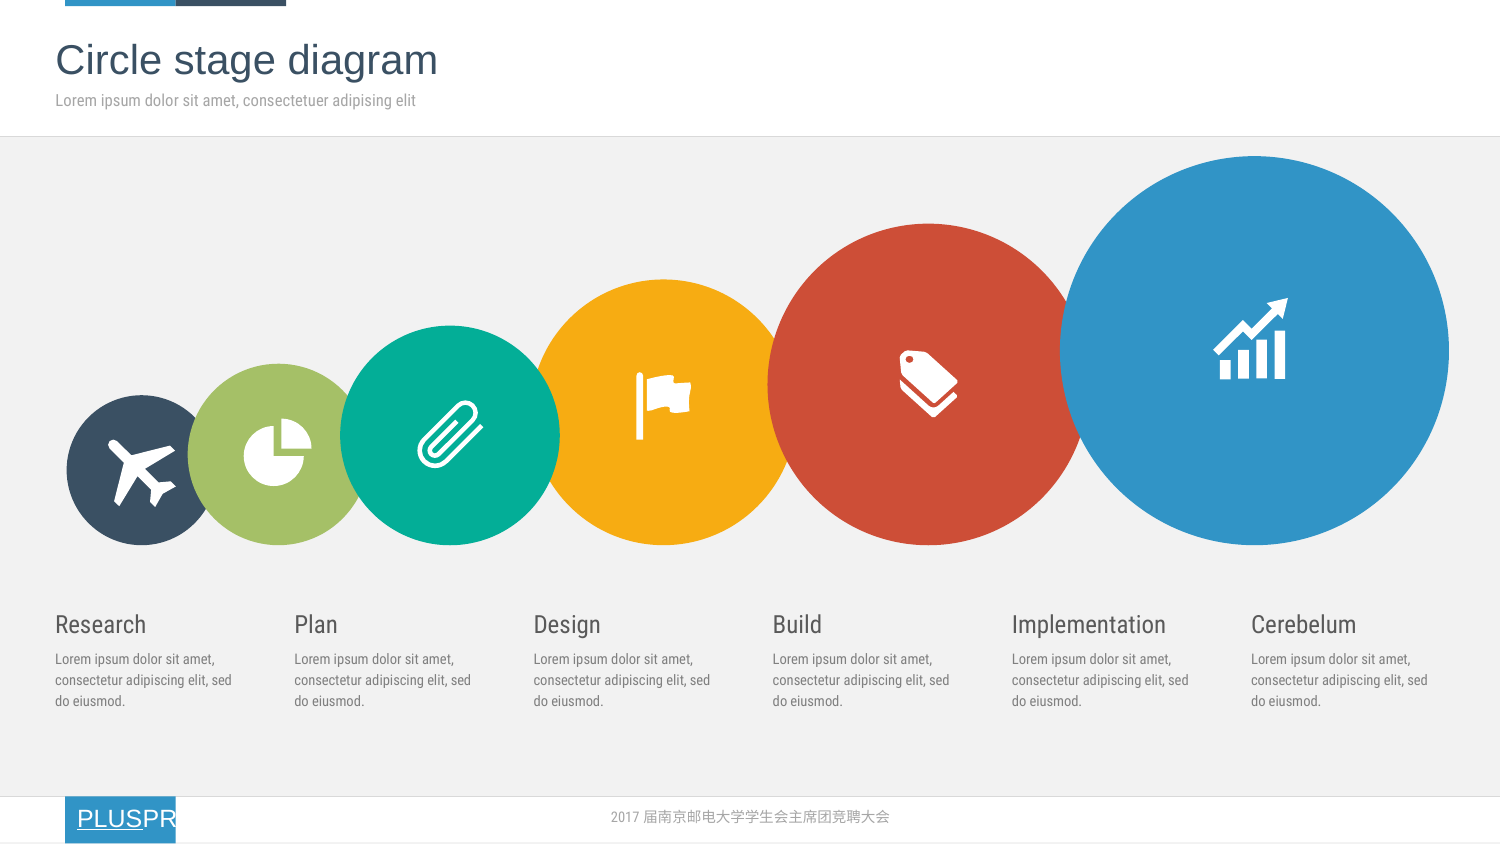

# Circle stage diagram
Lorem ipsum dolor sit amet, consectetuer adipising elit

Research
Lorem ipsum dolor sit amet, consectetur adipiscing elit, sed do eiusmod.
Plan
Lorem ipsum dolor sit amet, consectetur adipiscing elit, sed do eiusmod.
Design
Lorem ipsum dolor sit amet, consectetur adipiscing elit, sed do eiusmod.
Build
Lorem ipsum dolor sit amet, consectetur adipiscing elit, sed do eiusmod.
Implementation
Lorem ipsum dolor sit amet, consectetur adipiscing elit, sed do eiusmod.
Cerebelum
Lorem ipsum dolor sit amet, consectetur adipiscing elit, sed do eiusmod.